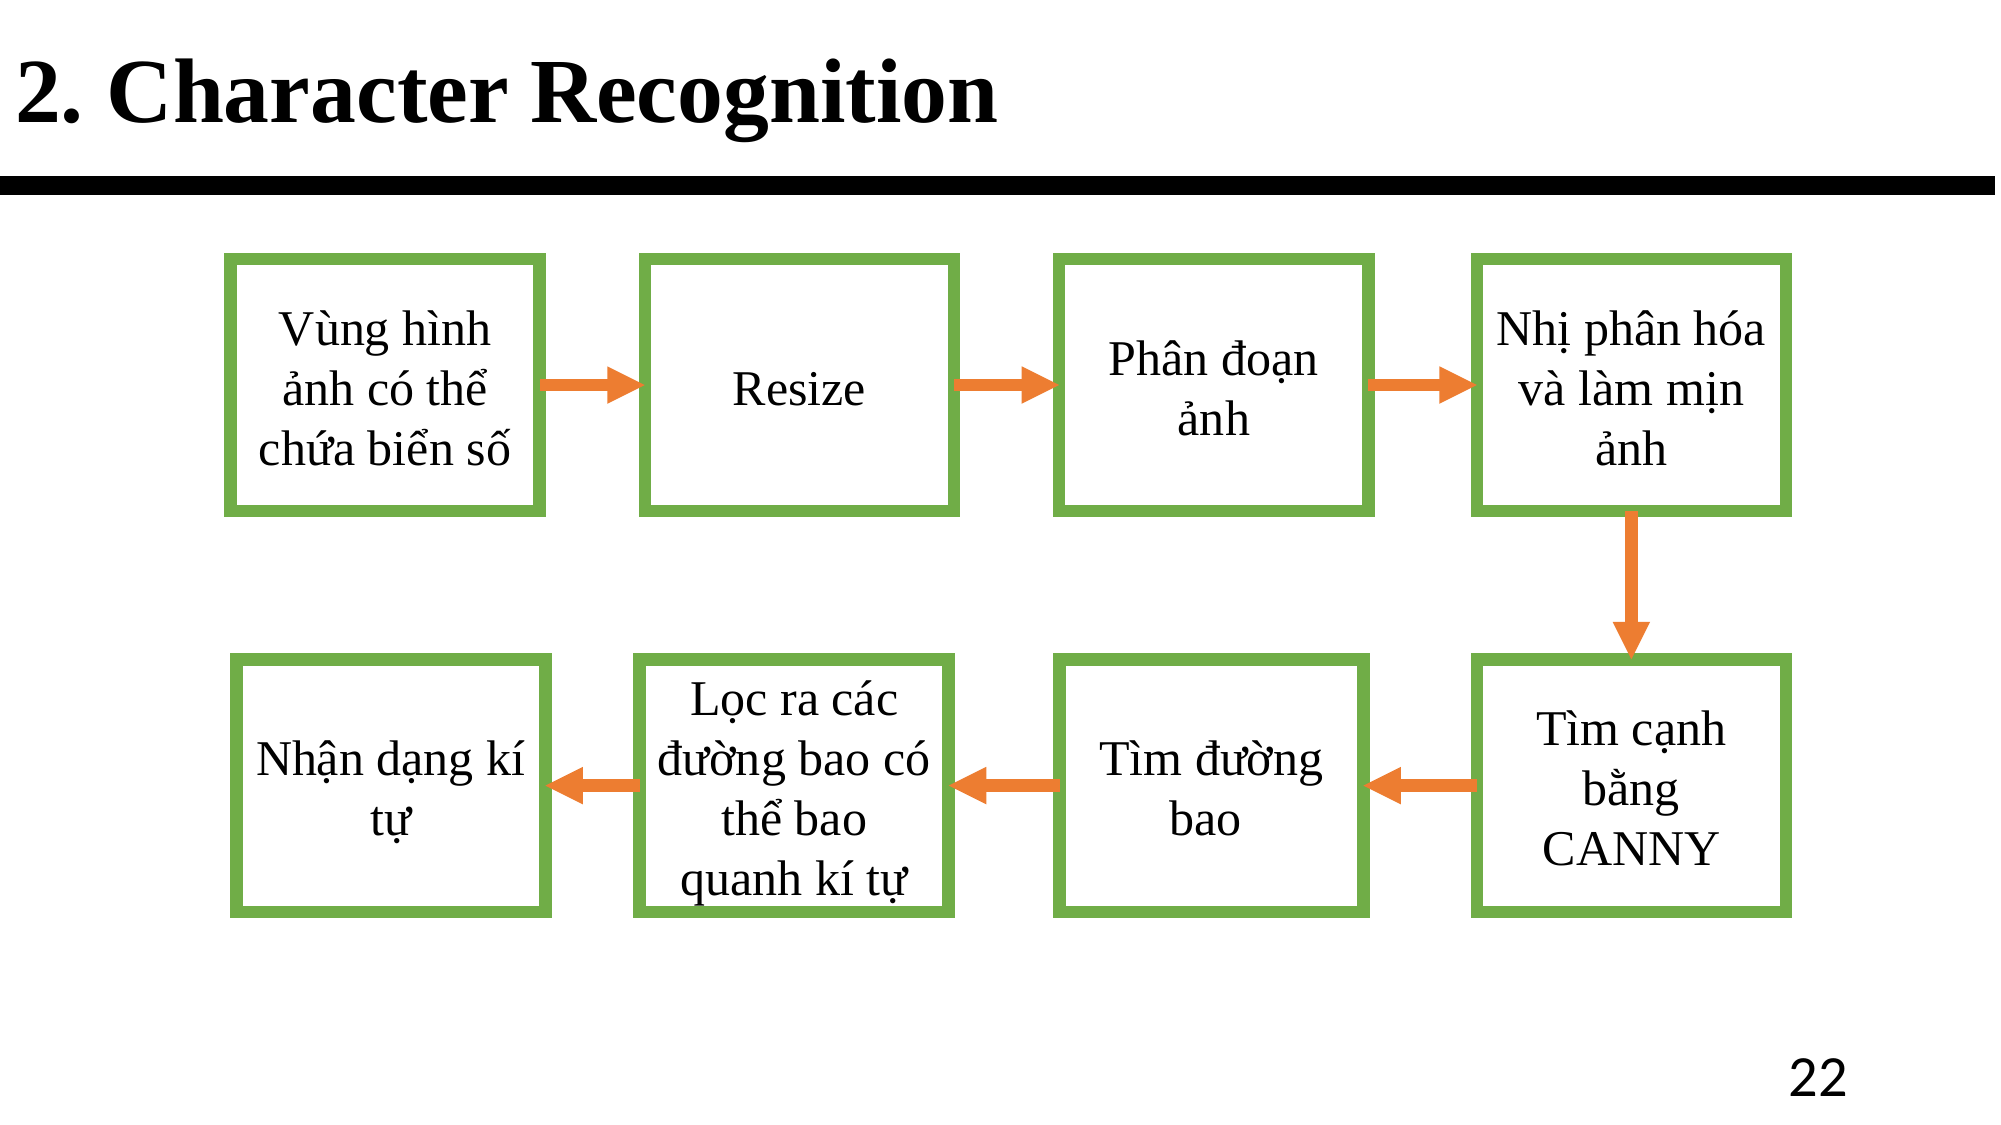

2. Character Recognition
Phân đoạn ảnh
Nhị phân hóa và làm mịn ảnh
Resize
Vùng hình ảnh có thể chứa biển số
Nhận dạng kí tự
Lọc ra các đường bao có thể bao quanh kí tự
Tìm đường bao
Tìm cạnh bằng CANNY
22